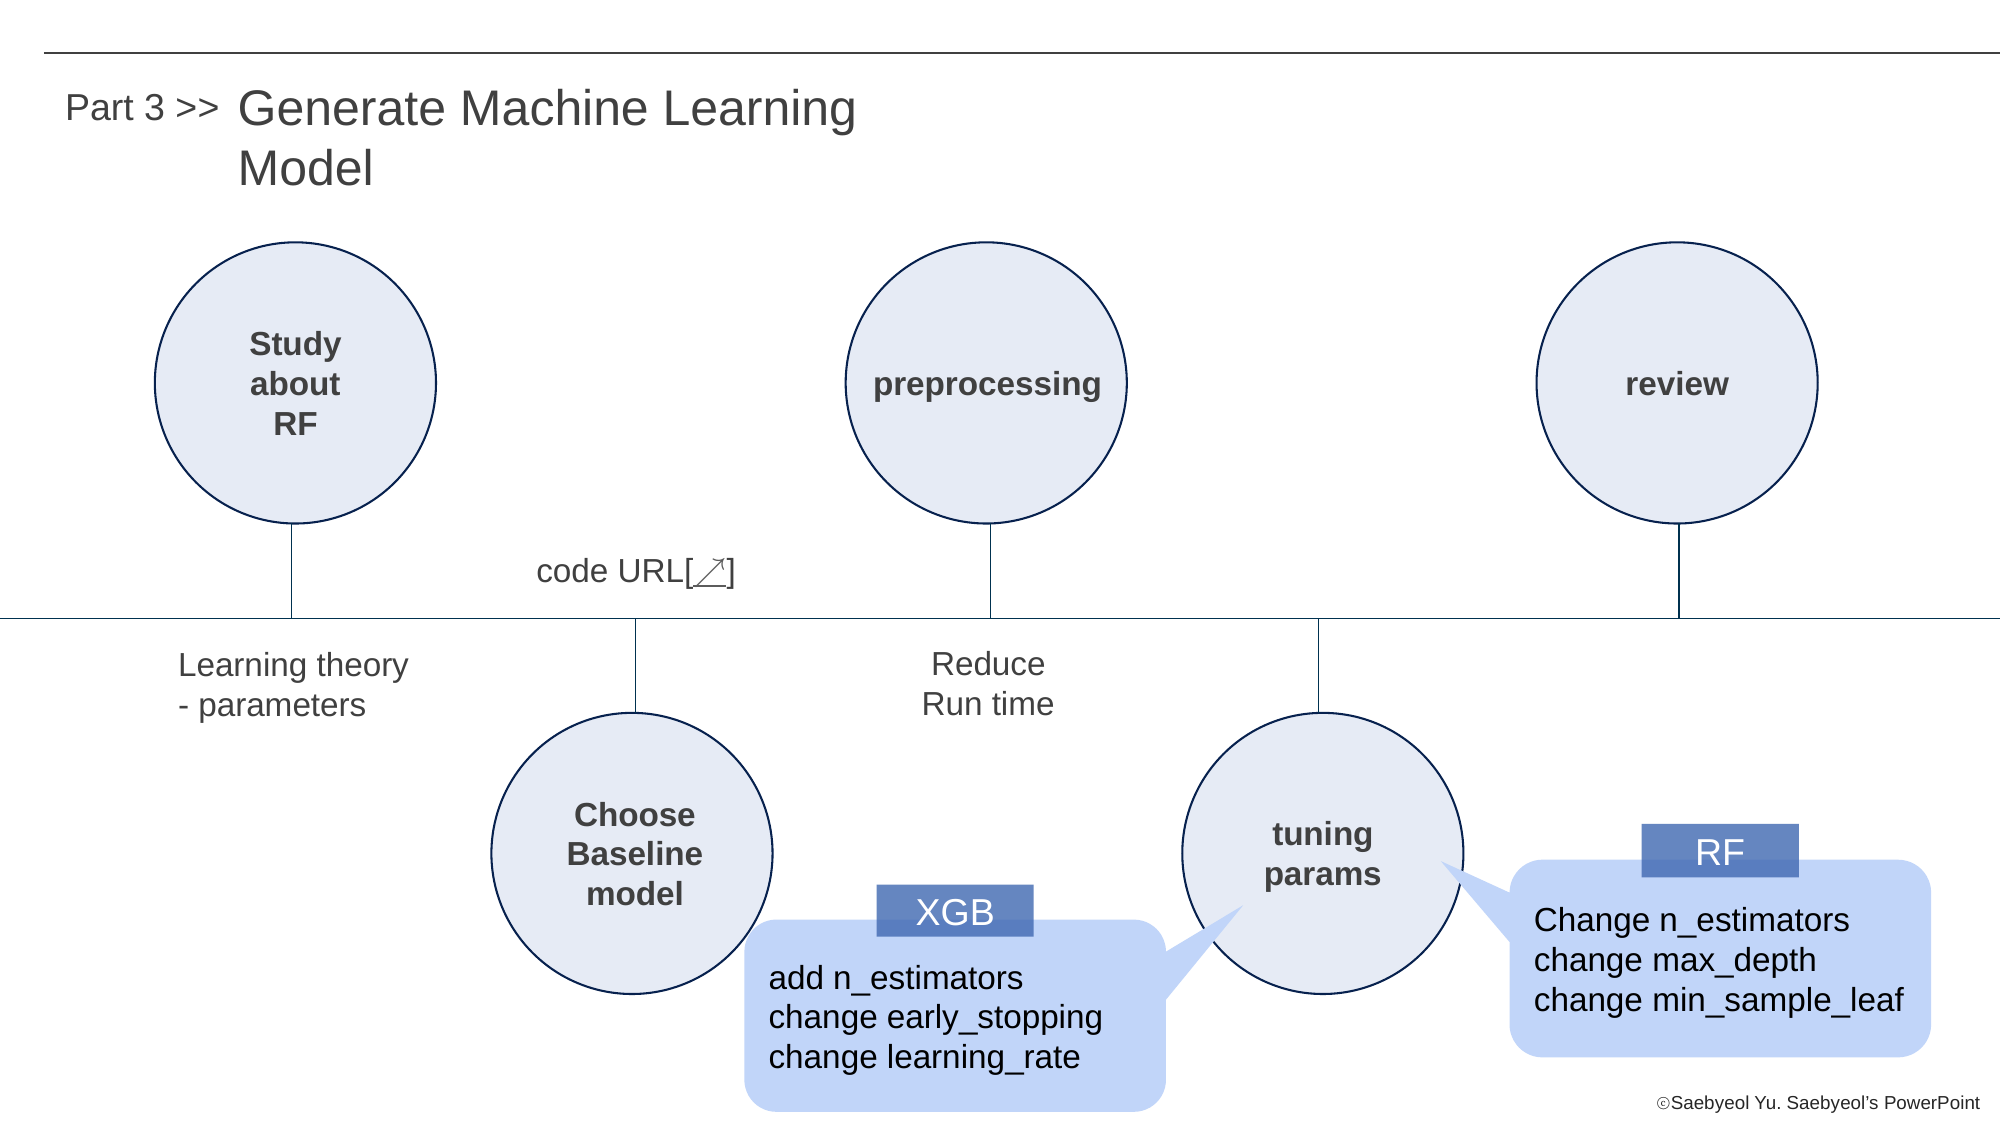

Generate Machine Learning Model
Part 3 >>

Study
about
RF
preprocessing
review
code URL[↗]
Reduce
Run time
Learning theory
- parameters

Choose
Baseline
model
tuning
params
RF
Change n_estimators
change max_depth
change min_sample_leaf
XGB
add n_estimators
change early_stopping
change learning_rate